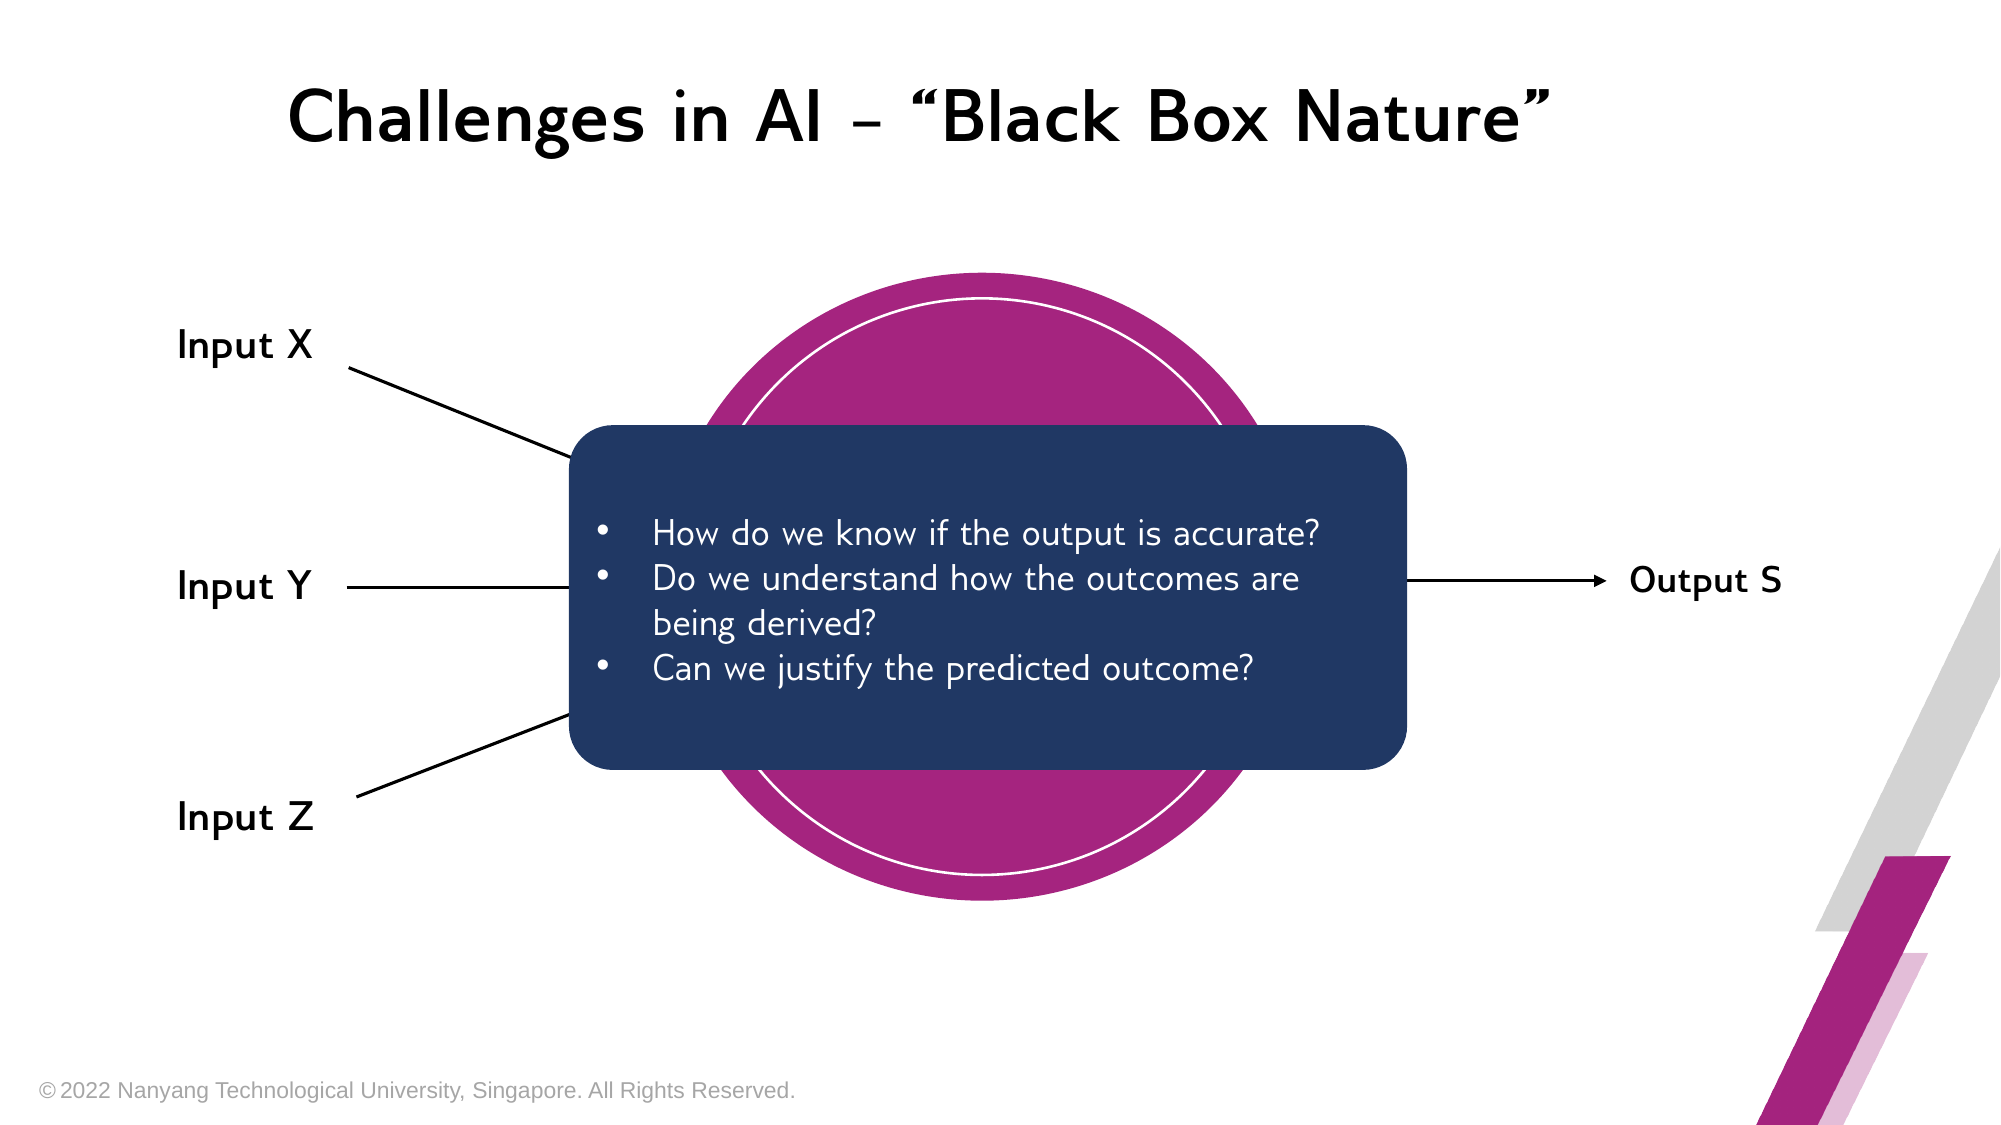

Challenges in AI – “Black Box Nature”

Machine Learning Models
(Example: Support Vector Machines, Random Forest, Neural Networks)

Input X
How do we know if the output is accurate?
Do we understand how the outcomes are being derived?
Can we justify the predicted outcome?
Output S
Input Y
Input Z